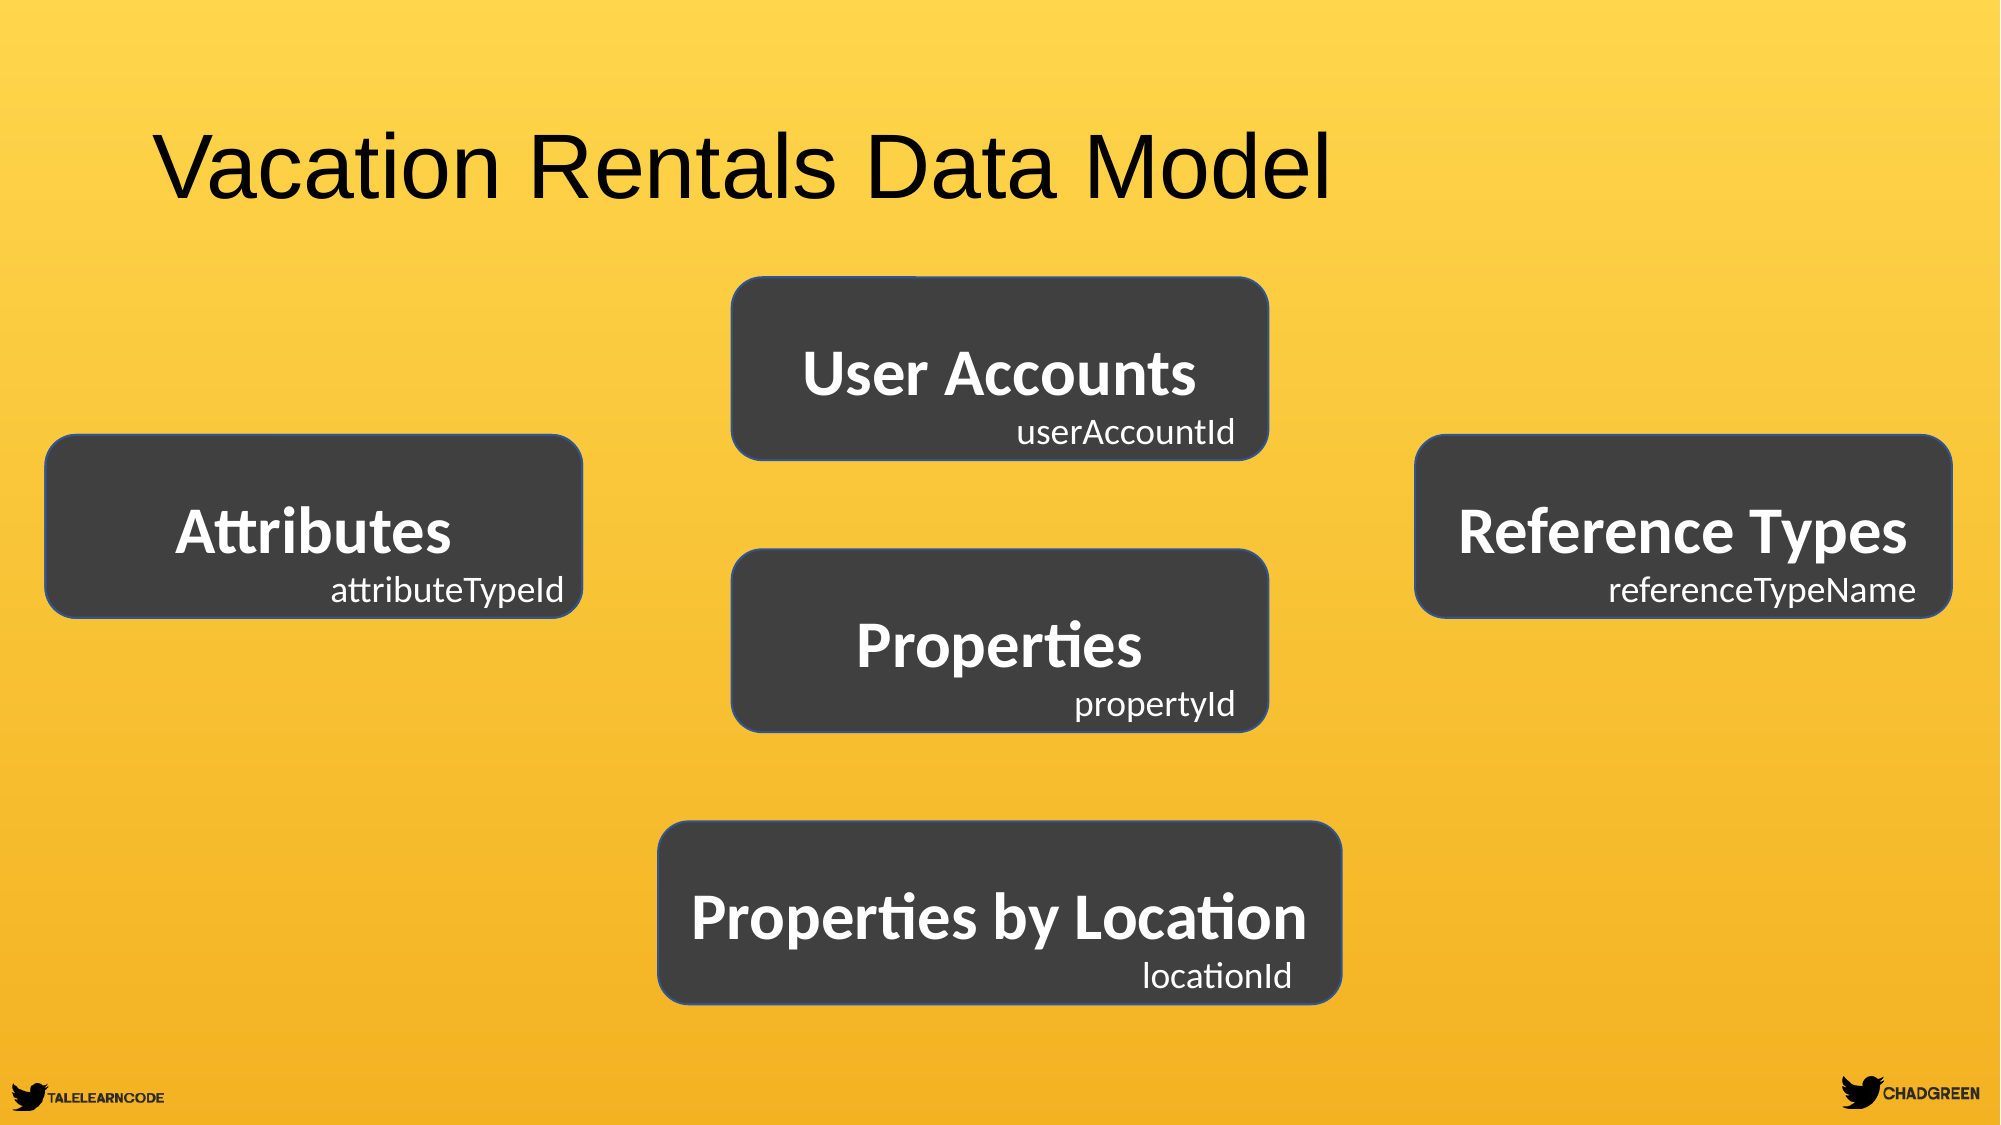

# Vacation Rentals Data Model
User Accounts
userAccountId
Attributes
Attributes
Reference Types
Properties
attributeTypeId
referenceTypeName
propertyId
Properties by Location
locationId